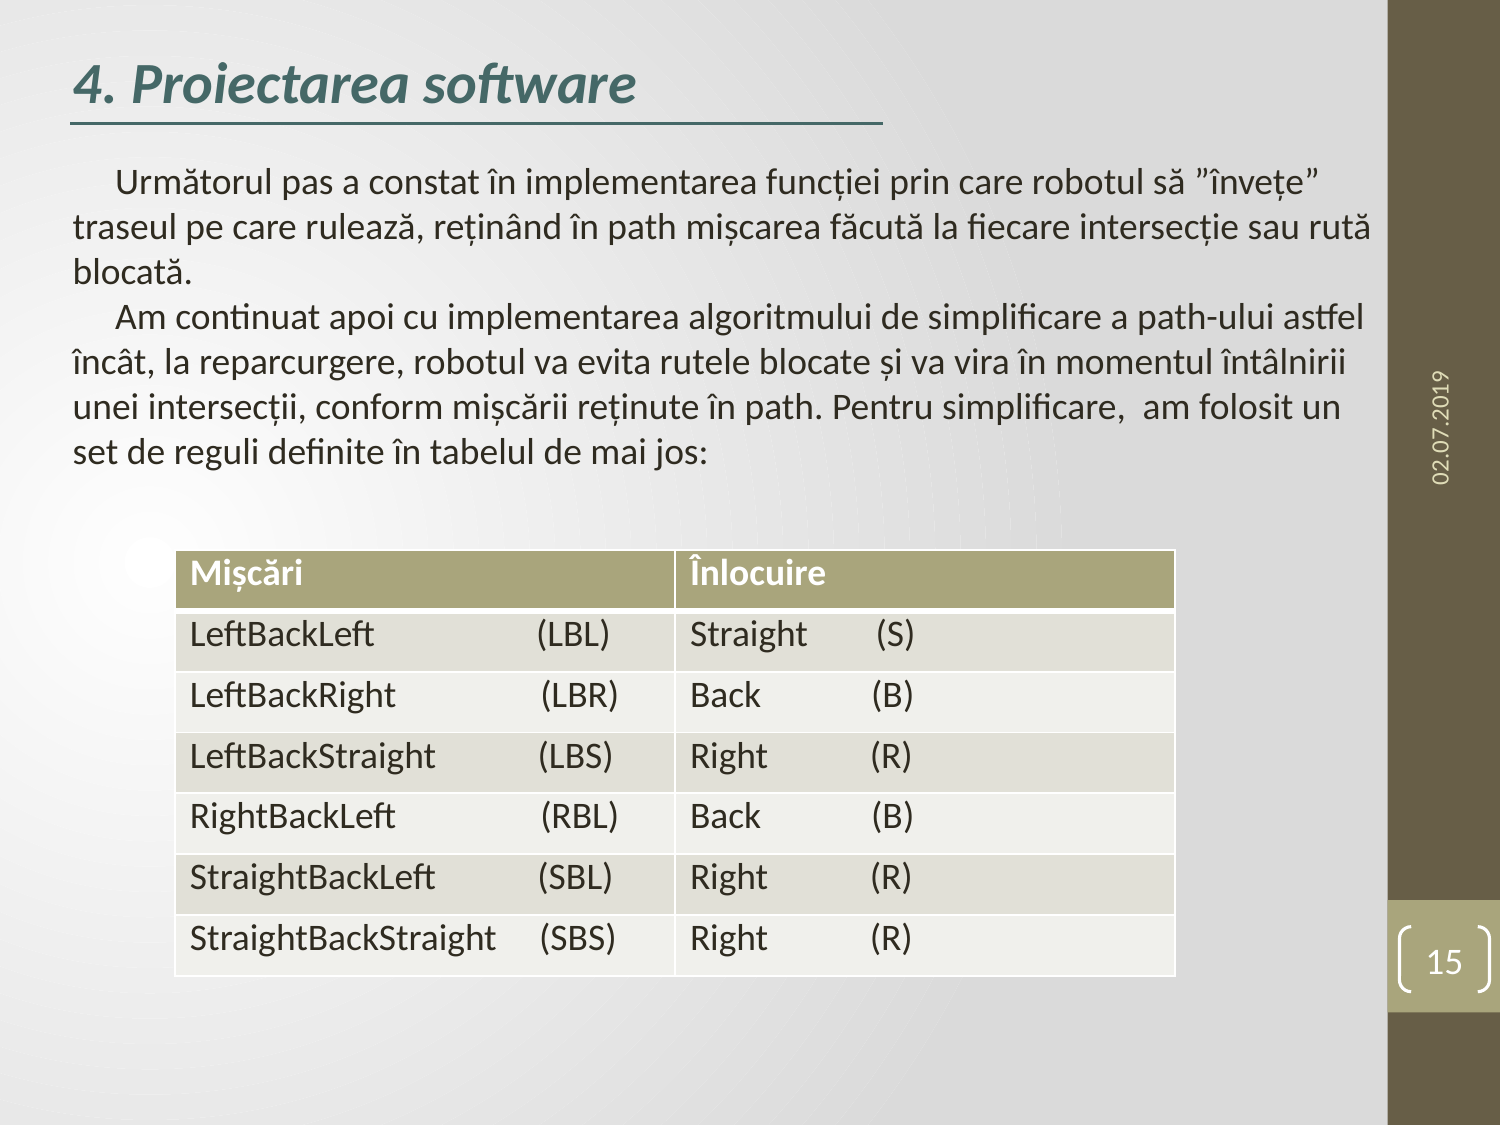

4. Proiectarea software
     Următorul pas a constat în implementarea funcției prin care robotul să ”învețe”
traseul pe care rulează, reținând în path mișcarea făcută la fiecare intersecție sau rută
blocată.
     Am continuat apoi cu implementarea algoritmului de simplificare a path-ului astfel
încât, la reparcurgere, robotul va evita rutele blocate și va vira în momentul întâlnirii
unei intersecții, conform mișcării reținute în path. Pentru simplificare,  am folosit un
set de reguli definite în tabelul de mai jos:
02.07.2019
| Mișcări | Înlocuire |
| --- | --- |
| LeftBackLeft (LBL) | Straight (S) |
| LeftBackRight (LBR) | Back (B) |
| LeftBackStraight (LBS) | Right (R) |
| RightBackLeft (RBL) | Back (B) |
| StraightBackLeft (SBL) | Right (R) |
| StraightBackStraight (SBS) | Right (R) |
15